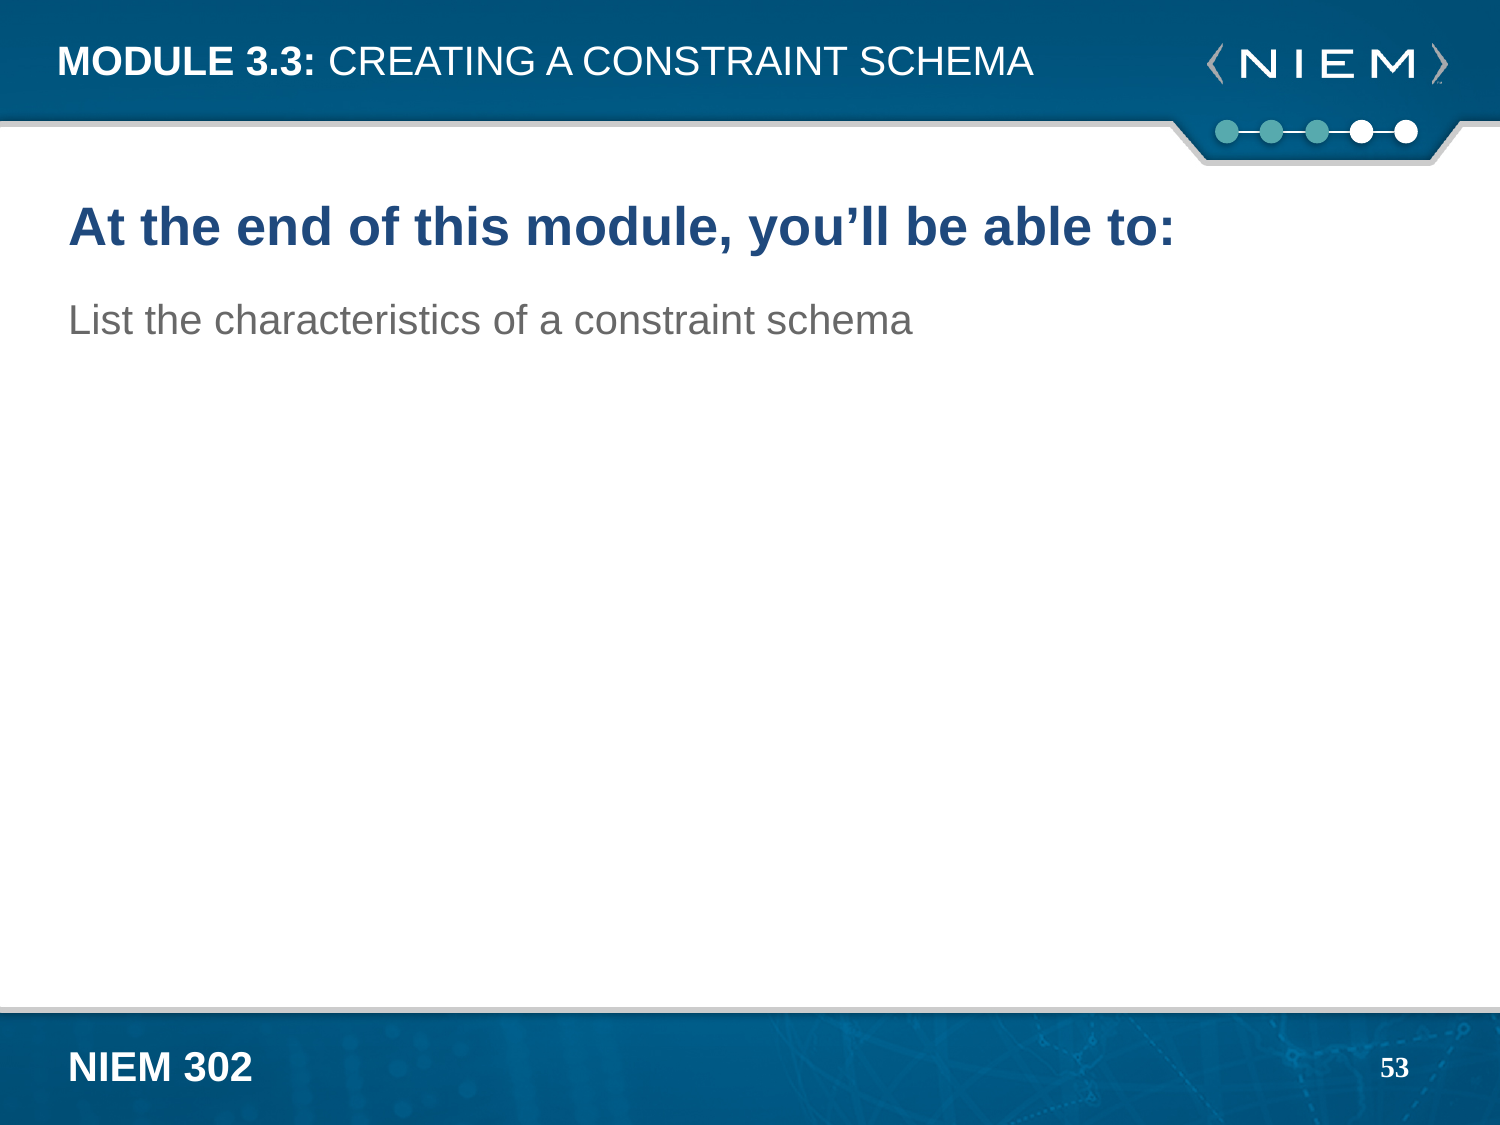

# Module 3.3: Creating a Constraint Schema

At the end of this module, you’ll be able to:
List the characteristics of a constraint schema

53